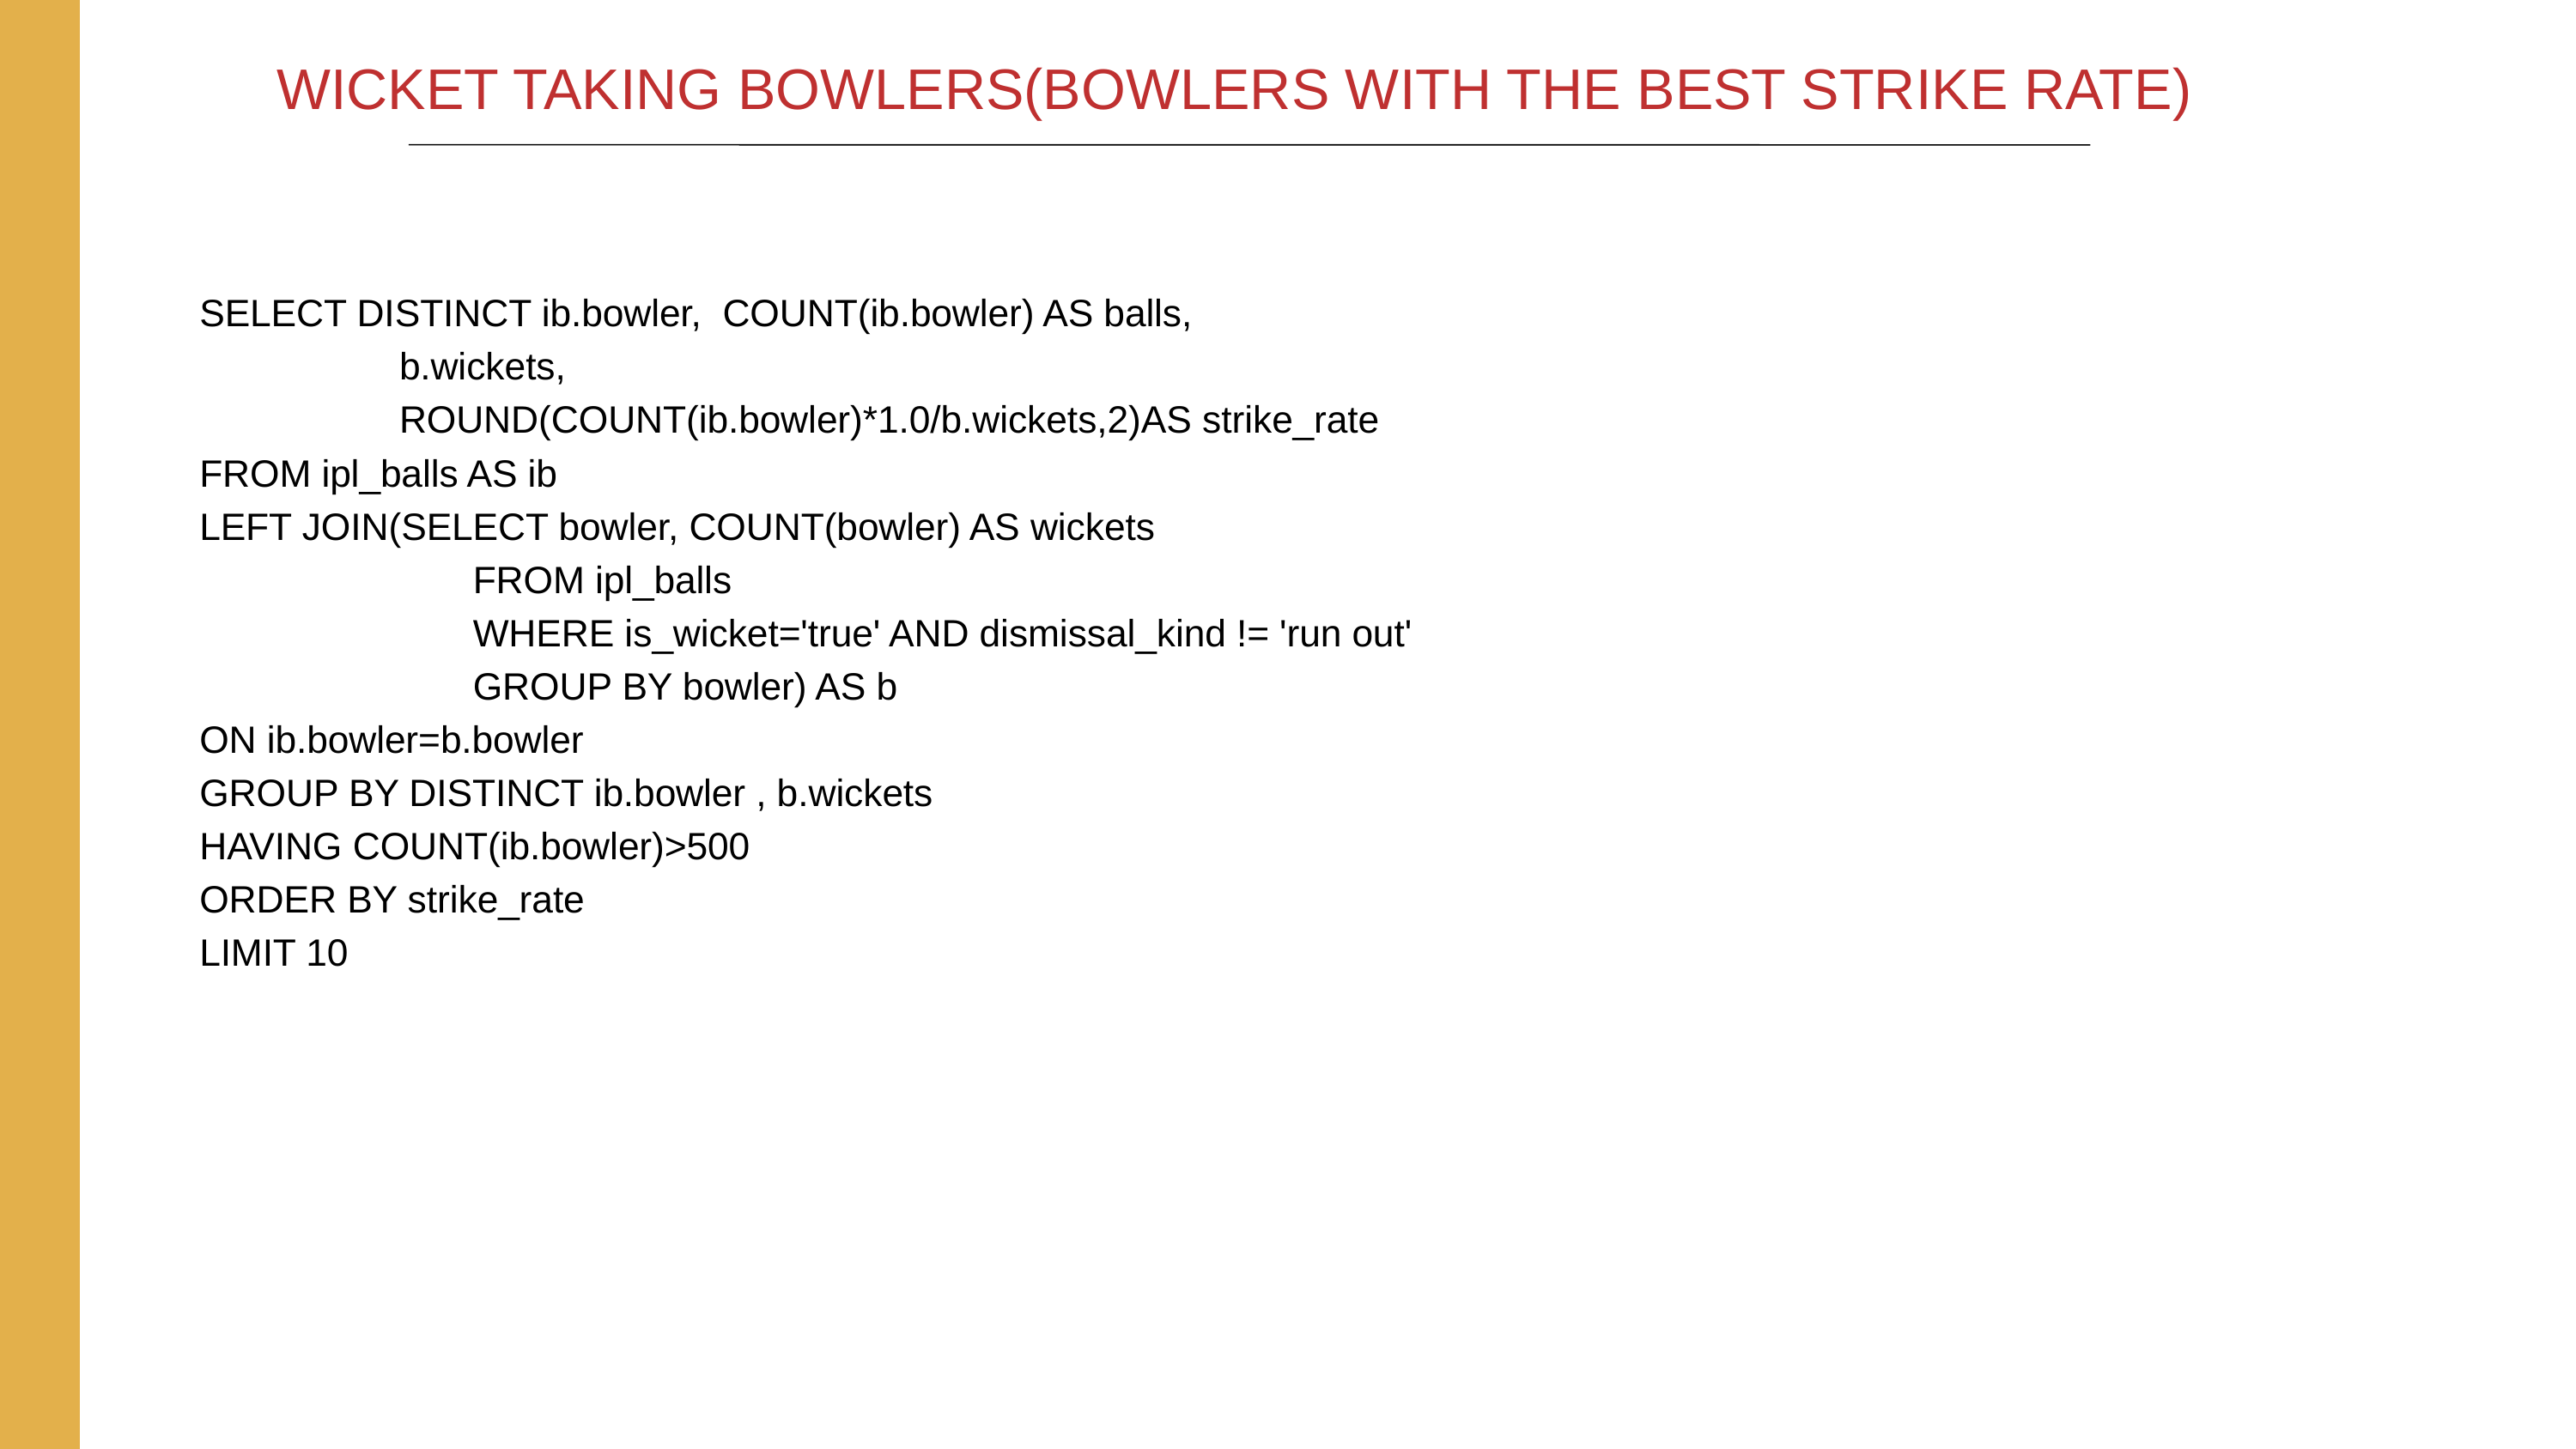

WICKET TAKING BOWLERS(BOWLERS WITH THE BEST STRIKE RATE)

SELECT DISTINCT ib.bowler,  COUNT(ib.bowler) AS balls,
                   b.wickets,
                   ROUND(COUNT(ib.bowler)*1.0/b.wickets,2)AS strike_rate
FROM ipl_balls AS ib
LEFT JOIN(SELECT bowler, COUNT(bowler) AS wickets
                          FROM ipl_balls
                          WHERE is_wicket='true' AND dismissal_kind != 'run out'
                          GROUP BY bowler) AS b
ON ib.bowler=b.bowler
GROUP BY DISTINCT ib.bowler , b.wickets
HAVING COUNT(ib.bowler)>500
ORDER BY strike_rate
LIMIT 10